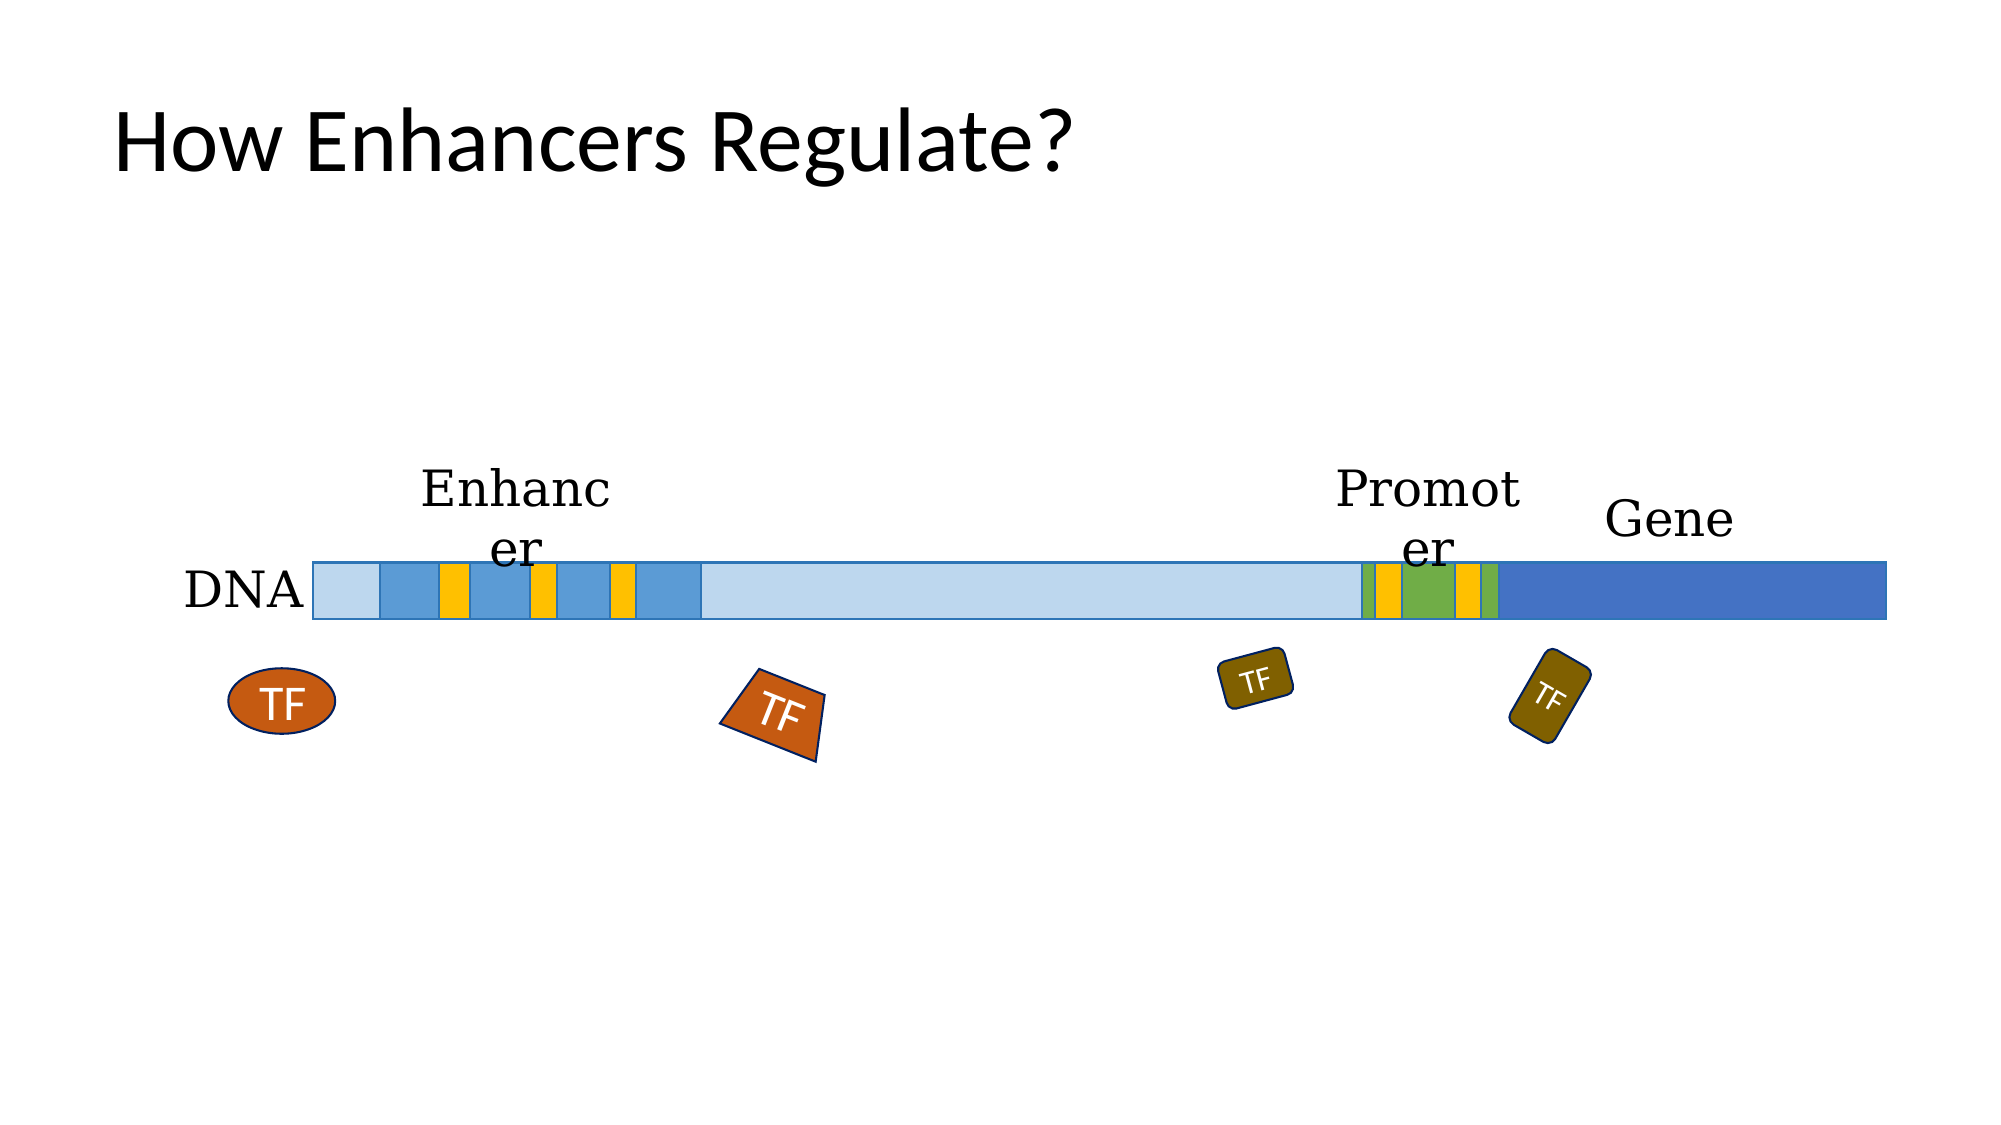

# How Enhancers Regulate?
Gene
Promoter
Enhancer
DNA

TF
TF
TF

TF